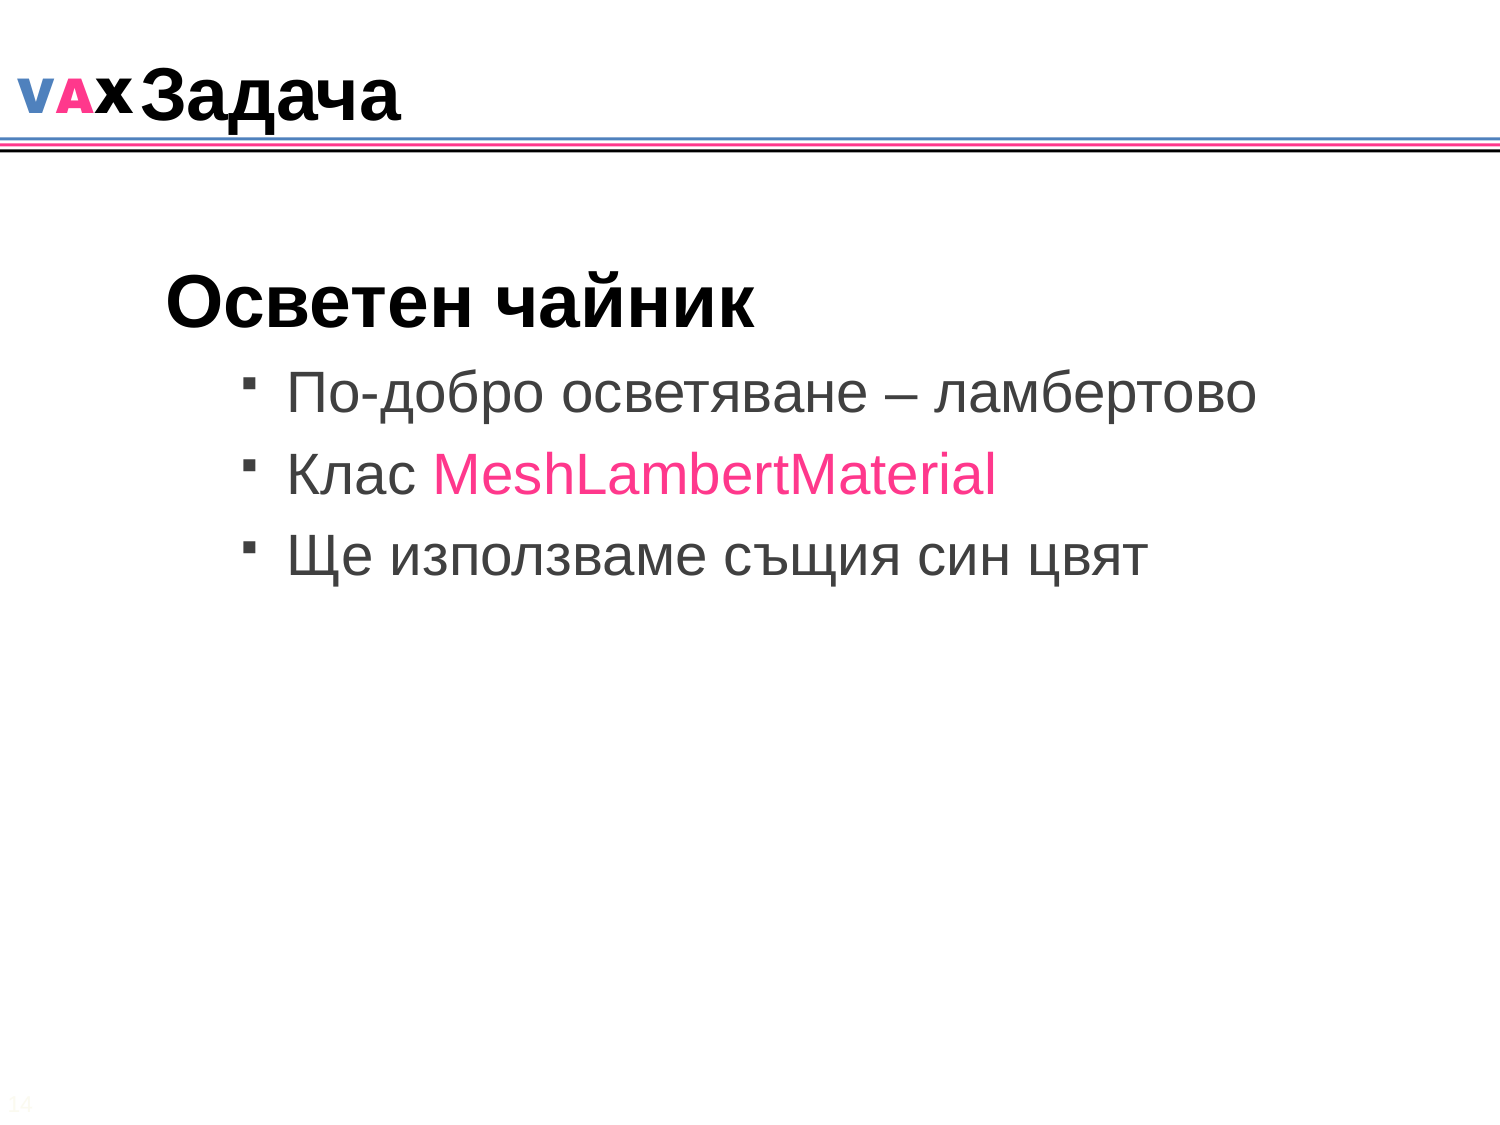

# Задача
Осветен чайник
По-добро осветяване – ламбертово
Клас MeshLambertMaterial
Ще използваме същия син цвят